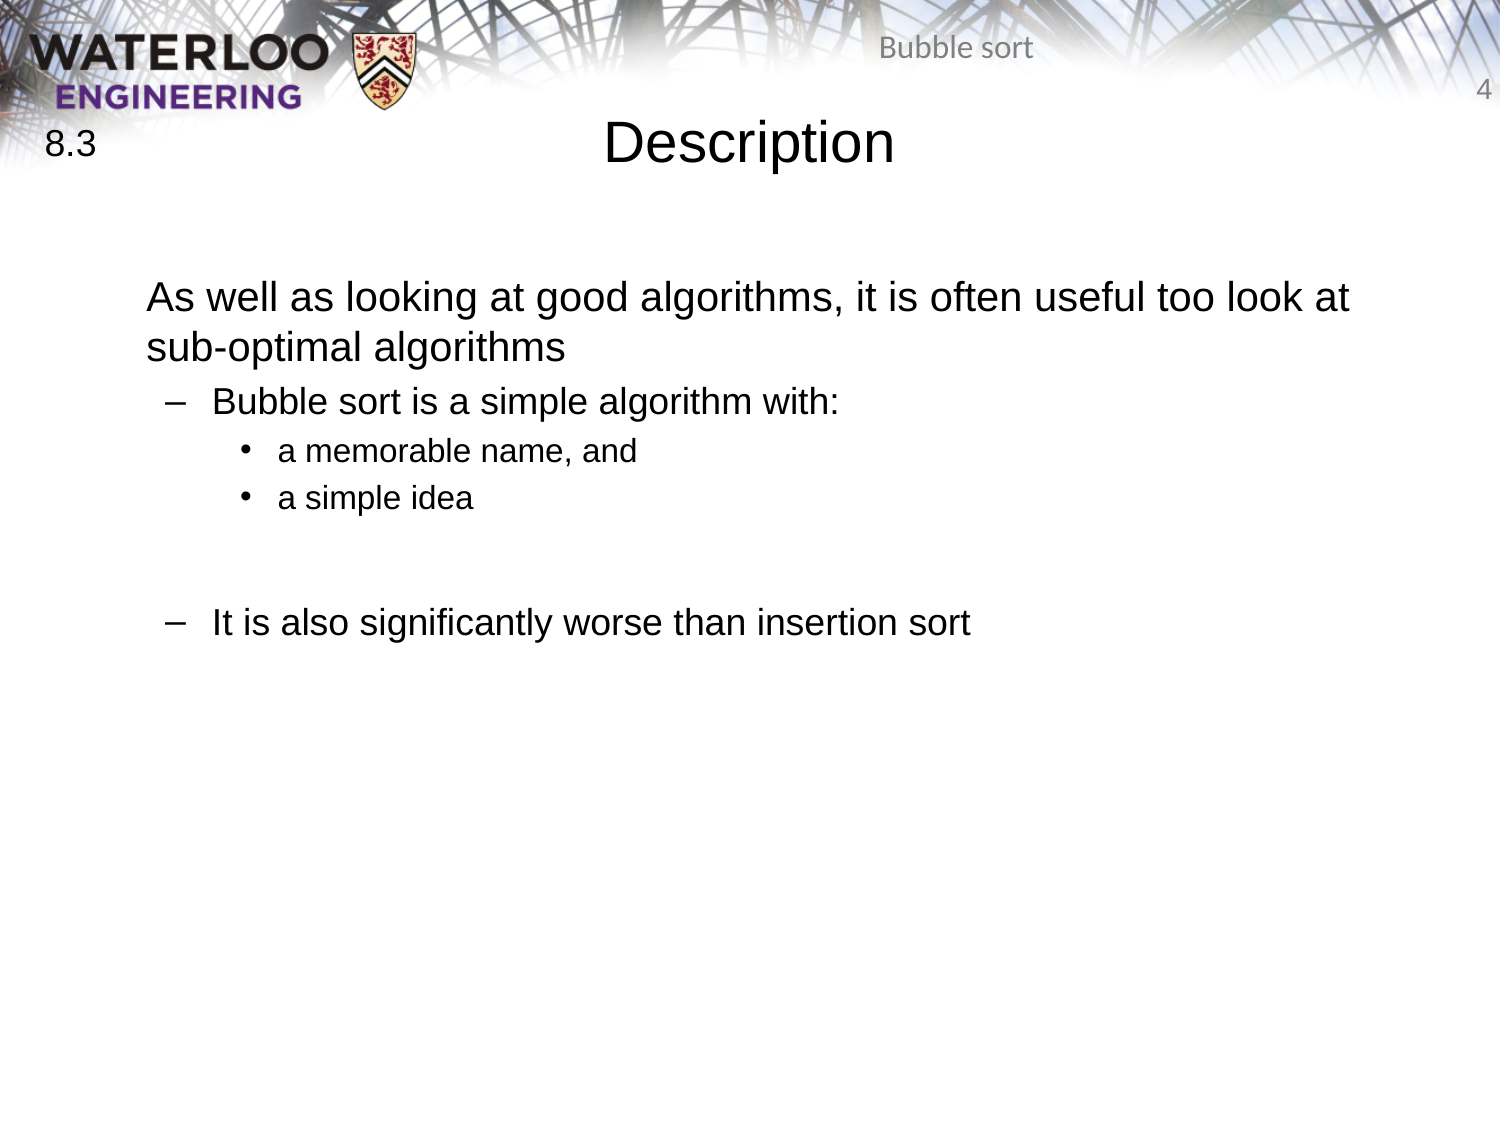

# Description
8.3
	As well as looking at good algorithms, it is often useful too look at sub-optimal algorithms
Bubble sort is a simple algorithm with:
a memorable name, and
a simple idea

It is also significantly worse than insertion sort